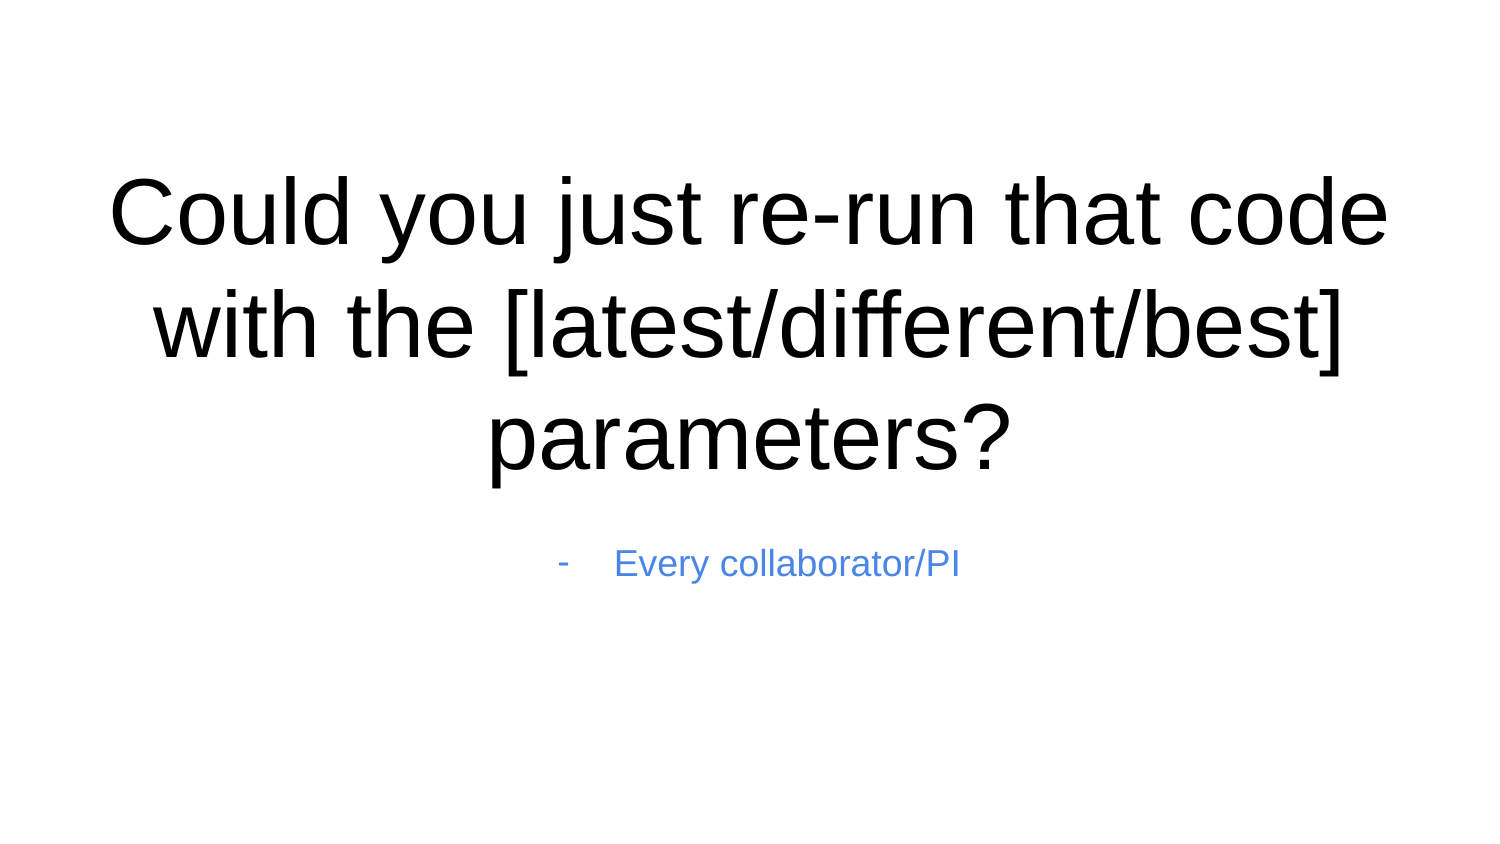

# Could you just re-run that code with the [latest/different/best] parameters?
Every collaborator/PI